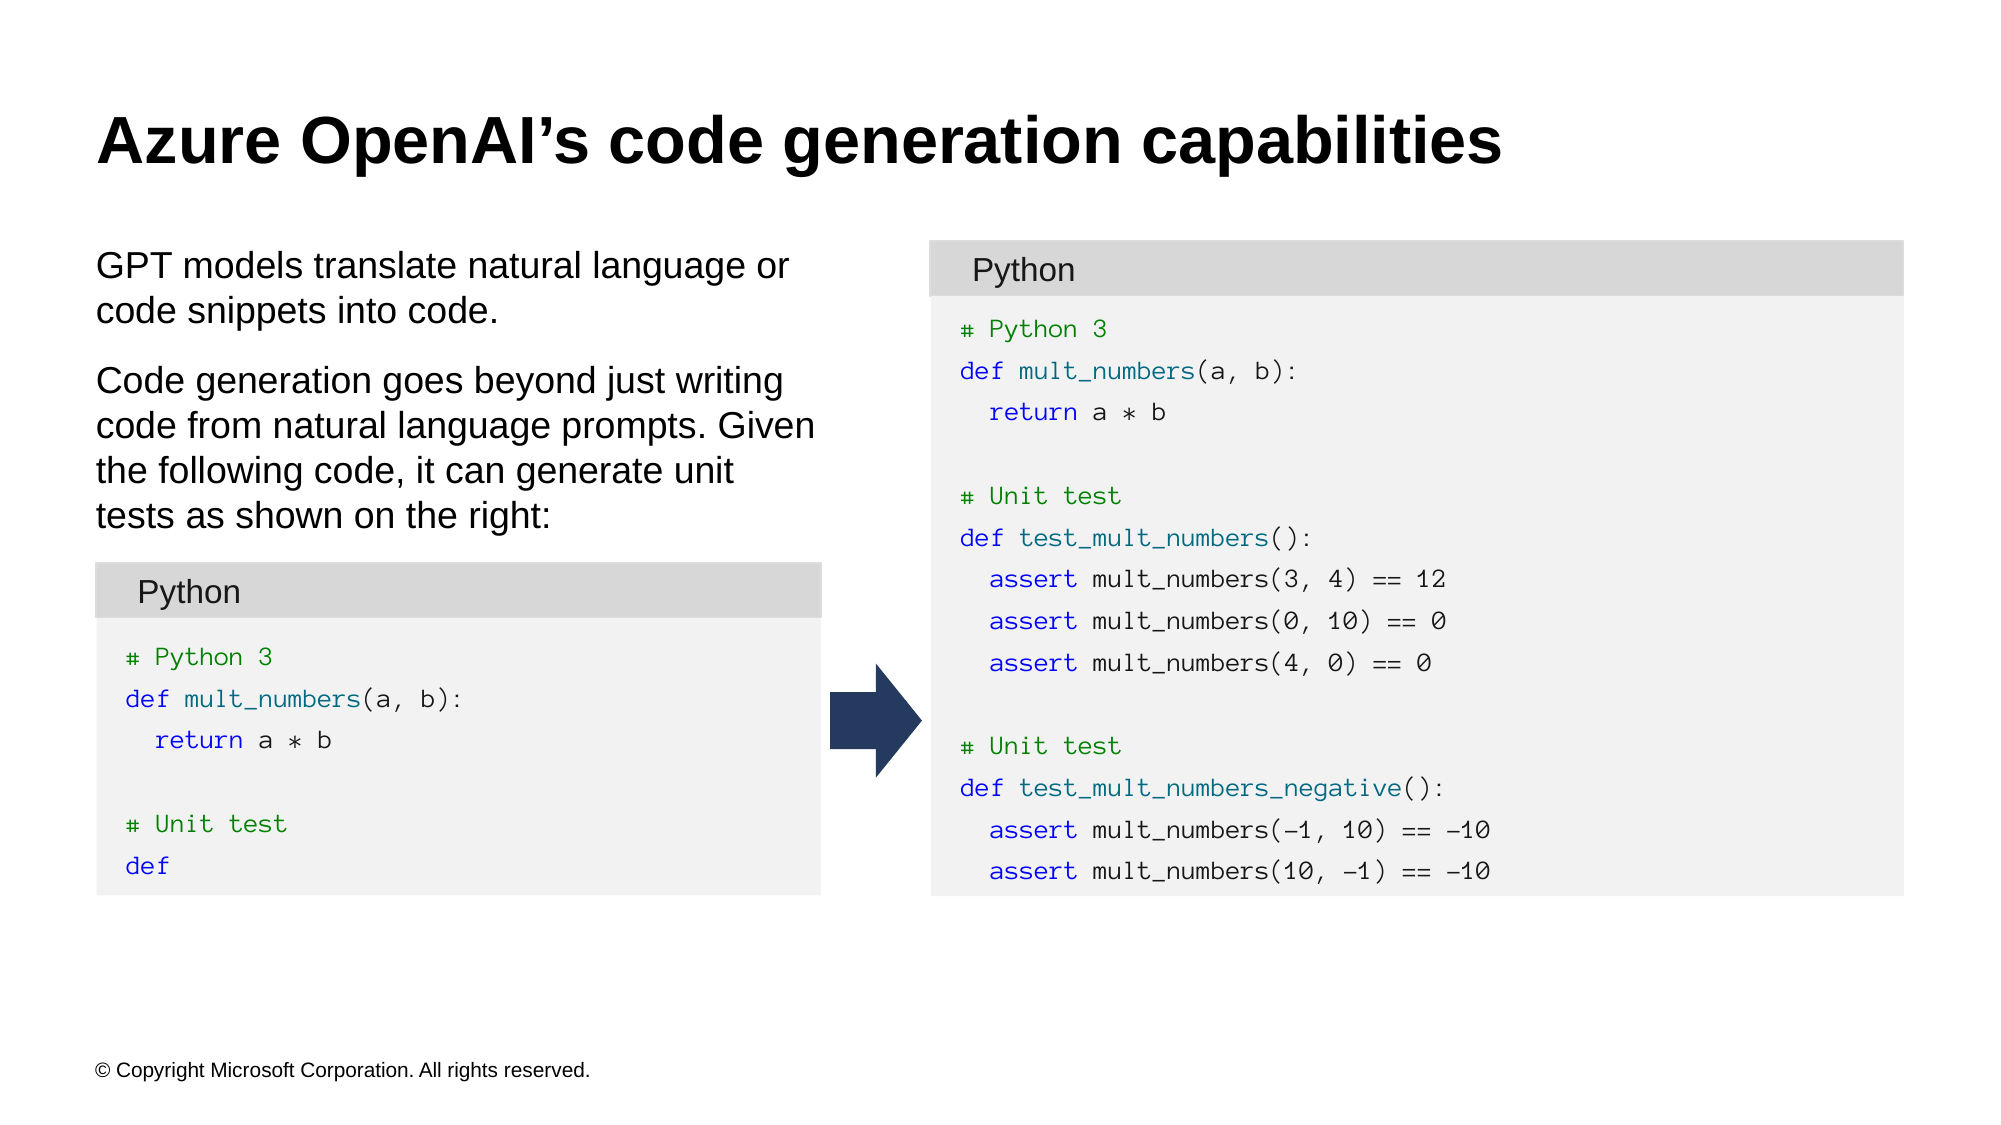

# Azure OpenAI’s code generation capabilities
GPT models translate natural language or code snippets into code.
Code generation goes beyond just writing code from natural language prompts. Given the following code, it can generate unit tests as shown on the right:
Python
# Python 3
def mult_numbers(a, b):
  return a * b

# Unit test
def test_mult_numbers():
  assert mult_numbers(3, 4) == 12
  assert mult_numbers(0, 10) == 0
  assert mult_numbers(4, 0) == 0

# Unit test
def test_mult_numbers_negative():
  assert mult_numbers(-1, 10) == -10
  assert mult_numbers(10, -1) == -10
Python
# Python 3
def mult_numbers(a, b):
  return a * b

# Unit test
def